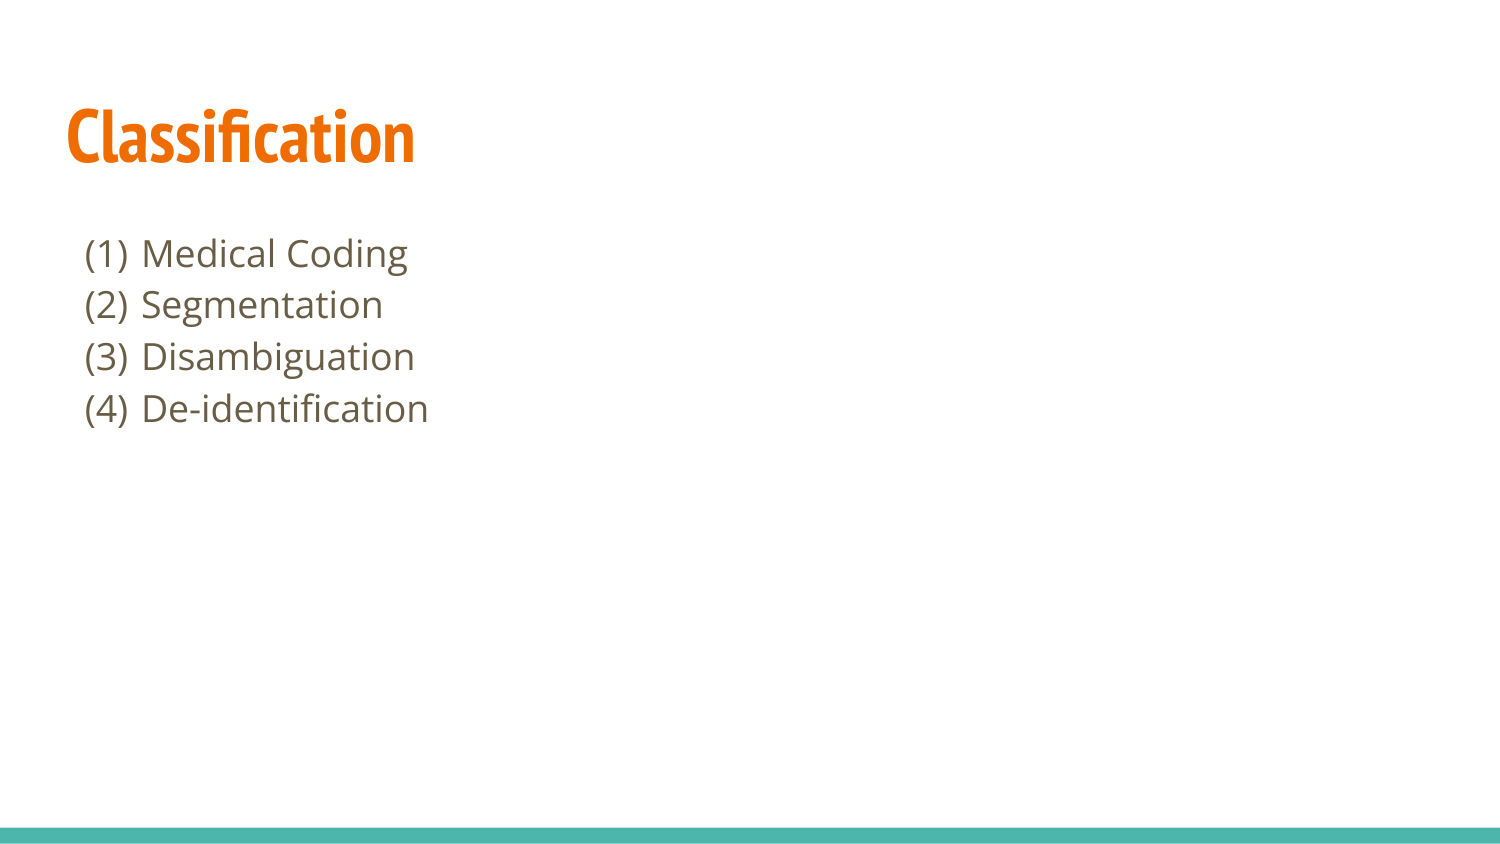

# Classification
Medical Coding
Segmentation
Disambiguation
De-identification